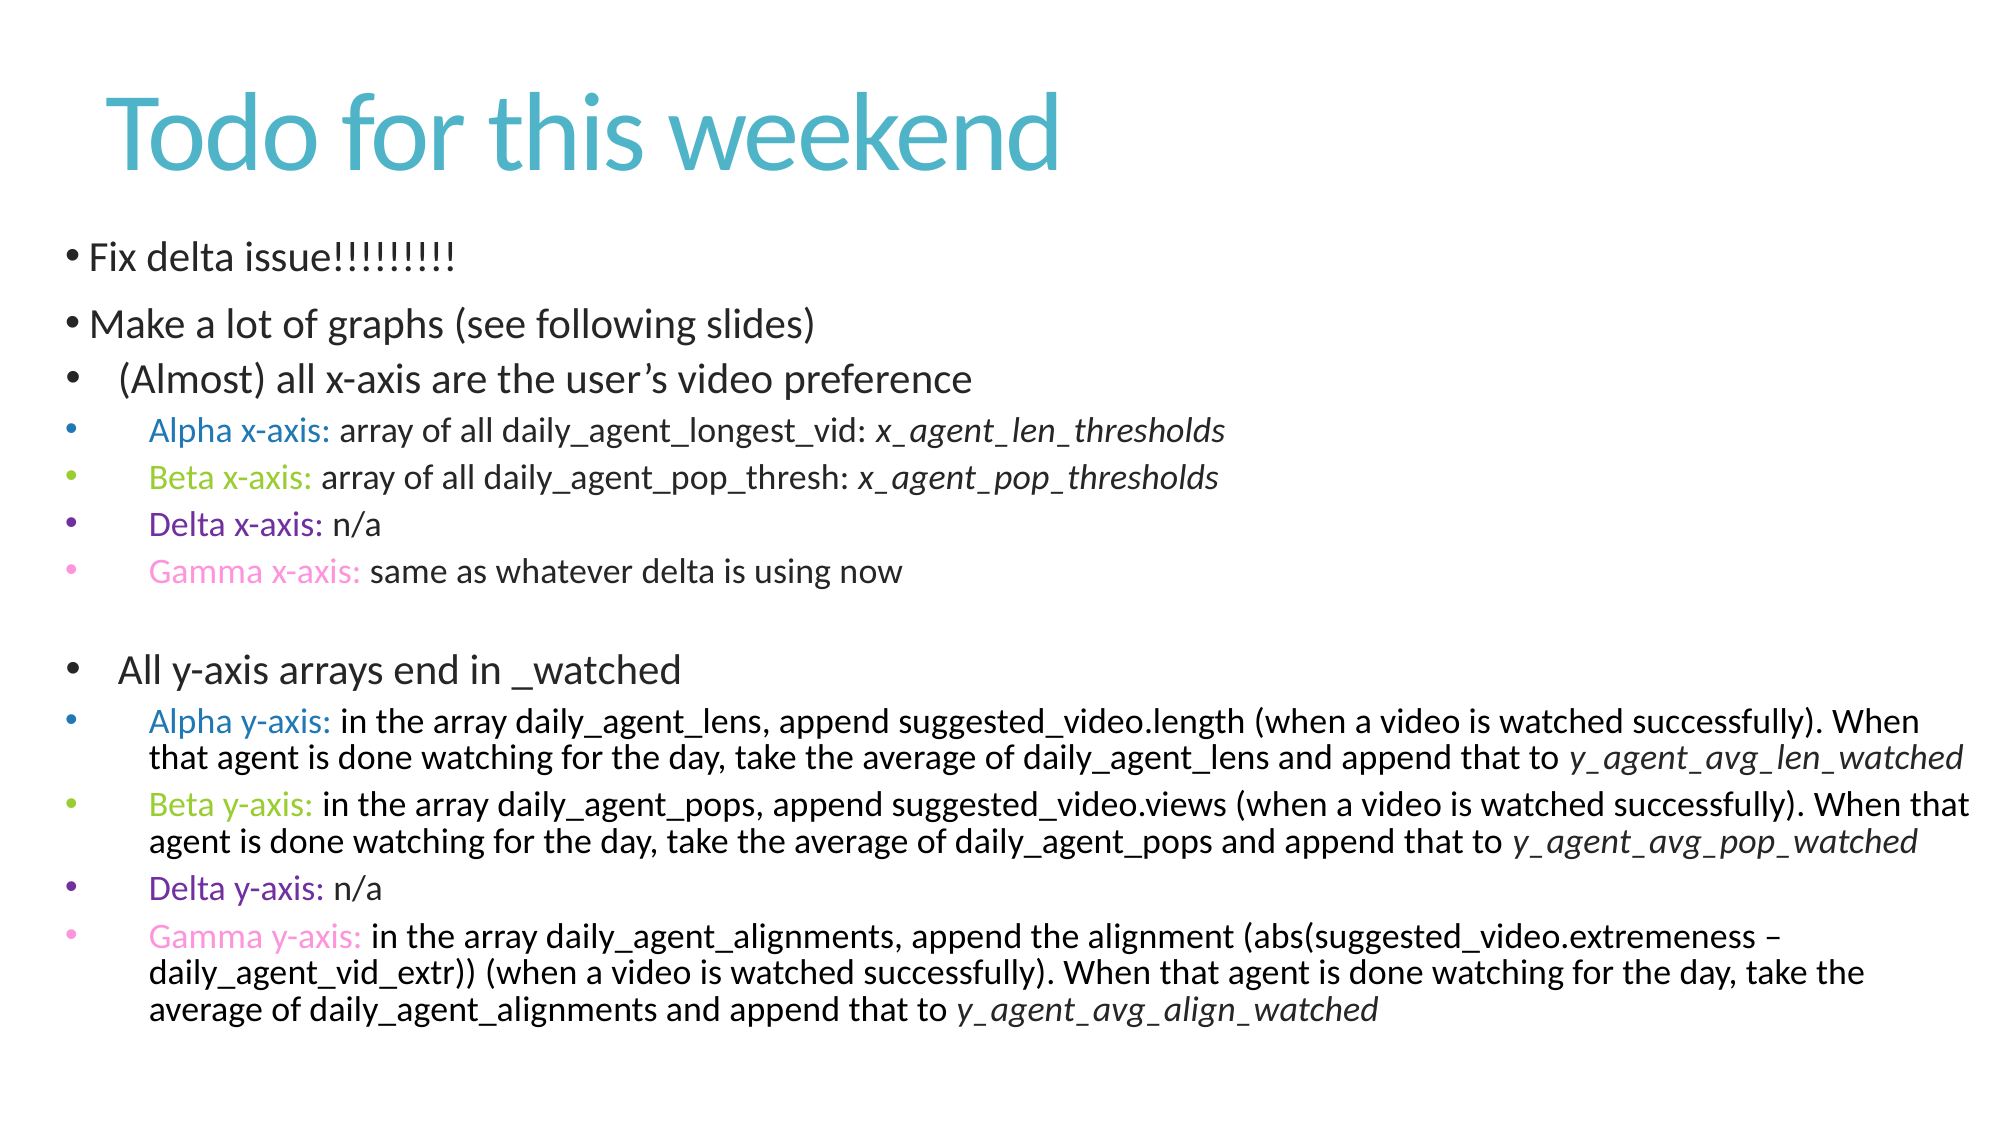

# Todo for this weekend
 Fix delta issue!!!!!!!!!
 Make a lot of graphs (see following slides)
(Almost) all x-axis are the user’s video preference
Alpha x-axis: array of all daily_agent_longest_vid: x_agent_len_thresholds
Beta x-axis: array of all daily_agent_pop_thresh: x_agent_pop_thresholds
Delta x-axis: n/a
Gamma x-axis: same as whatever delta is using now

All y-axis arrays end in _watched
Alpha y-axis: in the array daily_agent_lens, append suggested_video.length (when a video is watched successfully). When that agent is done watching for the day, take the average of daily_agent_lens and append that to y_agent_avg_len_watched
Beta y-axis: in the array daily_agent_pops, append suggested_video.views (when a video is watched successfully). When that agent is done watching for the day, take the average of daily_agent_pops and append that to y_agent_avg_pop_watched
Delta y-axis: n/a
Gamma y-axis: in the array daily_agent_alignments, append the alignment (abs(suggested_video.extremeness – daily_agent_vid_extr)) (when a video is watched successfully). When that agent is done watching for the day, take the average of daily_agent_alignments and append that to y_agent_avg_align_watched